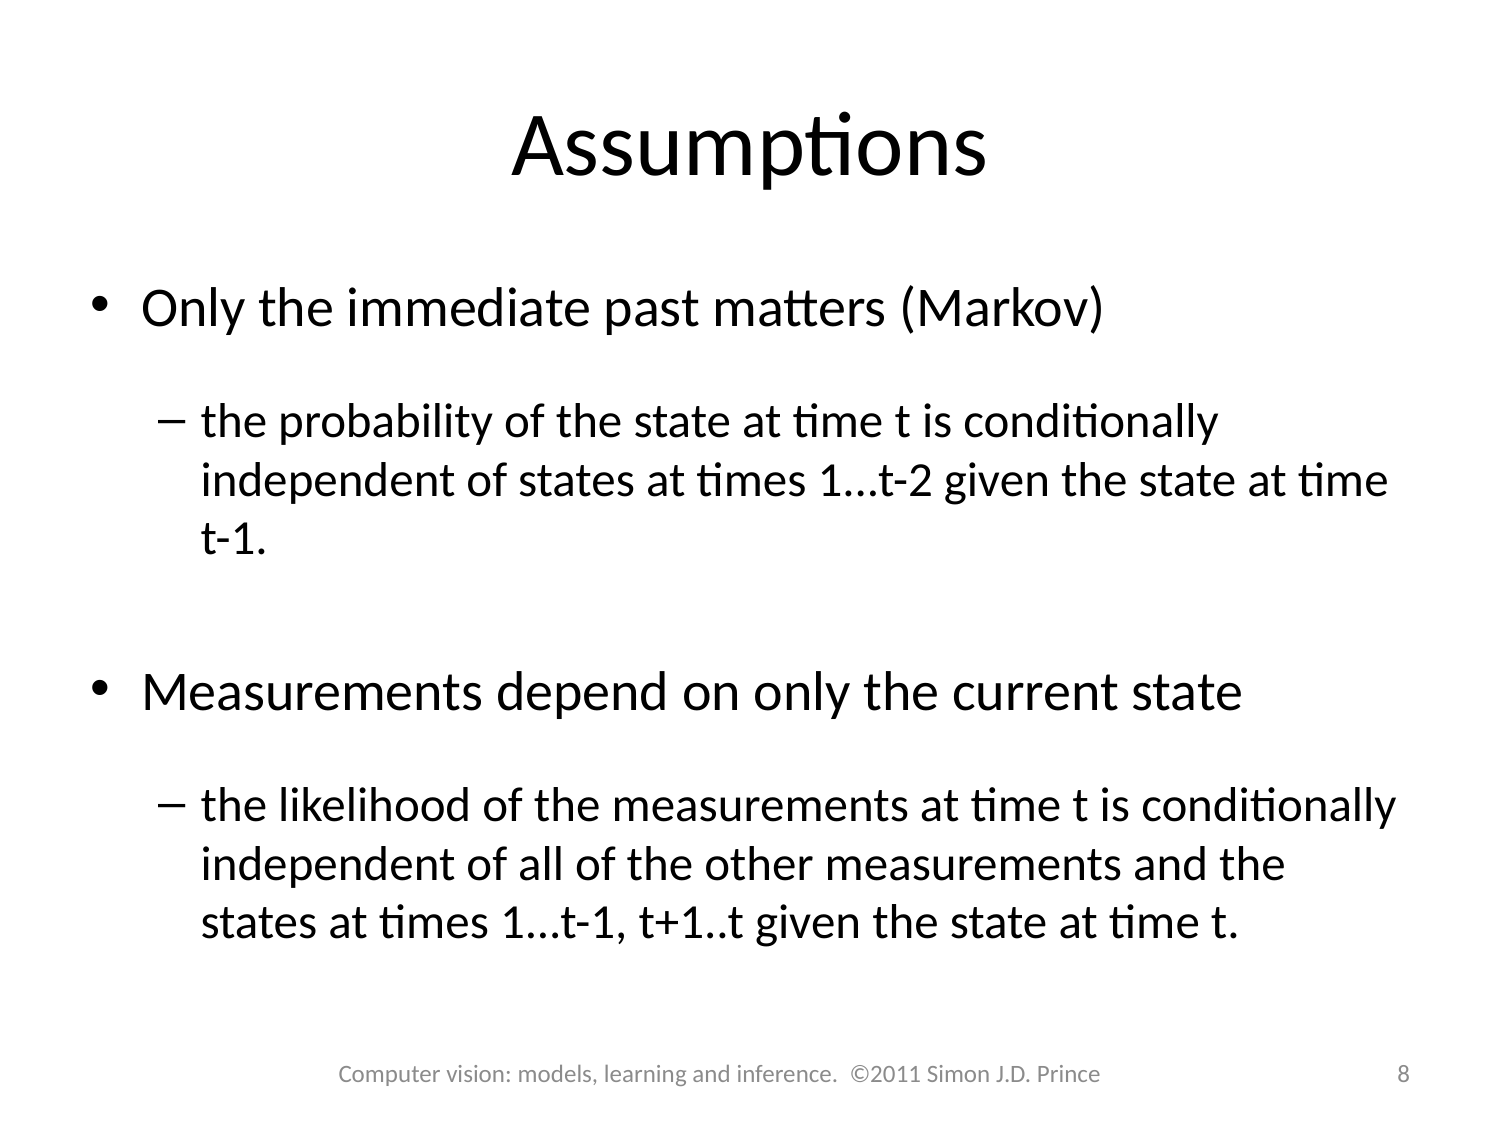

Assumptions
Only the immediate past matters (Markov)

the probability of the state at time t is conditionally independent of states at times 1...t-2 given the state at time t-1.

Measurements depend on only the current state

the likelihood of the measurements at time t is conditionally independent of all of the other measurements and the states at times 1...t-1, t+1..t given the state at time t.
Computer vision: models, learning and inference.  ©2011 Simon J.D. Prince
8